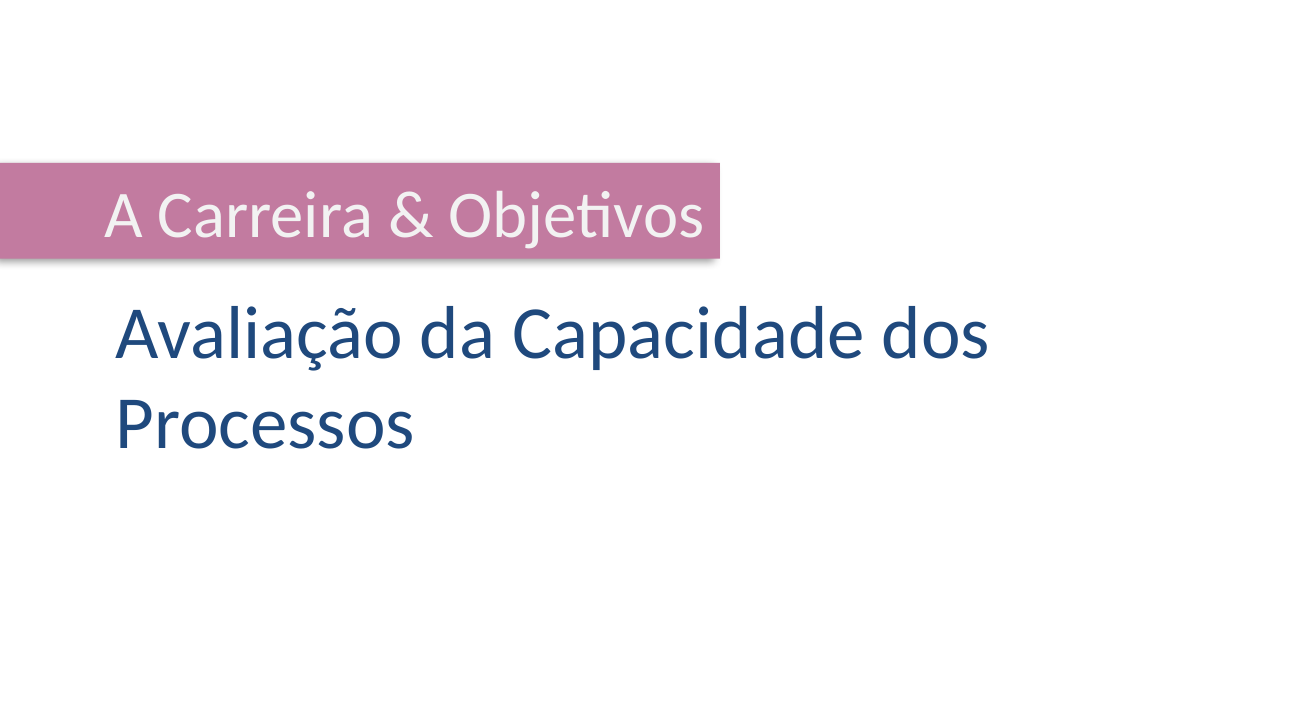

A Carreira & Objetivos
Avaliação da Capacidade dos Processos